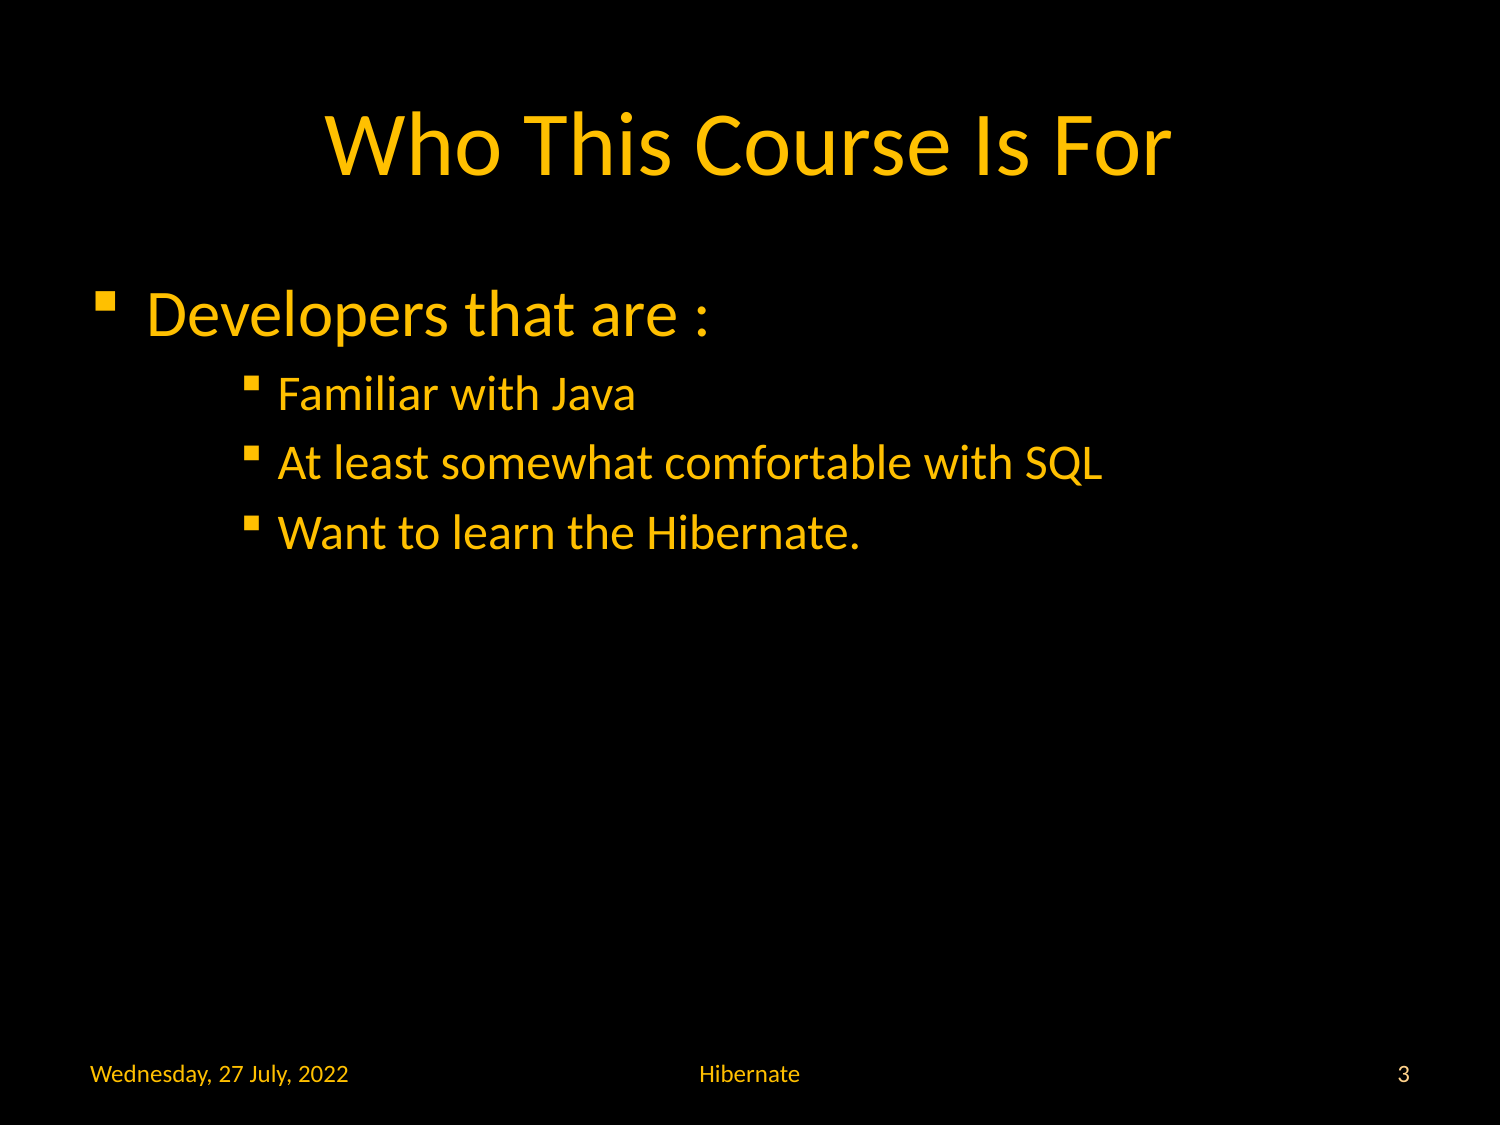

# Who This Course Is For
Developers that are :
Familiar with Java
At least somewhat comfortable with SQL
Want to learn the Hibernate.

Wednesday, 27 July, 2022
Hibernate
3